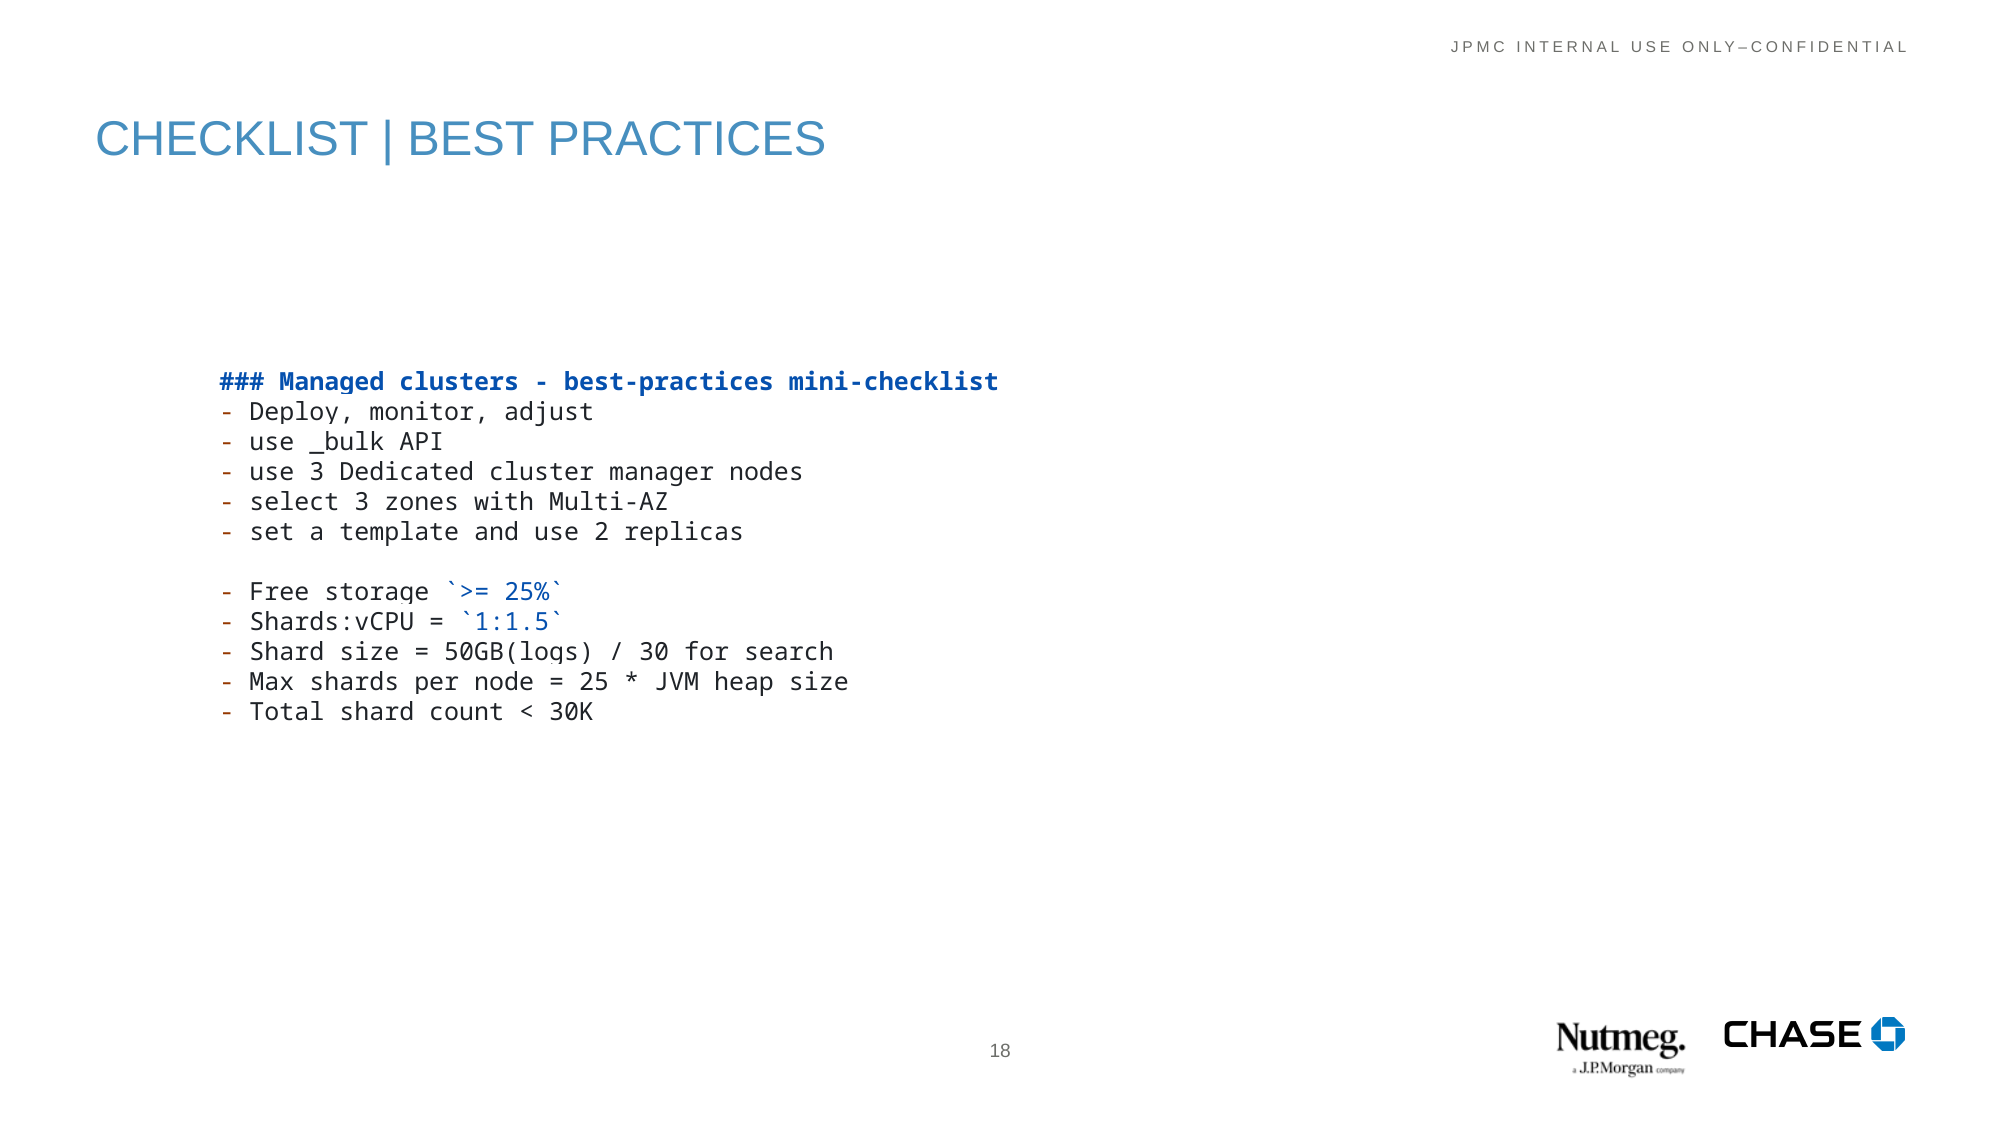

# CHECKLIST | BEST PRACTICES
### Managed clusters - best-practices mini-checklist
- Deploy, monitor, adjust
- use _bulk API
- use 3 Dedicated cluster manager nodes
- select 3 zones with Multi-AZ
- set a template and use 2 replicas
- Free storage `>= 25%`
- Shards:vCPU = `1:1.5`
- Shard size = 50GB(logs) / 30 for search
- Max shards per node = 25 * JVM heap size
- Total shard count < 30K